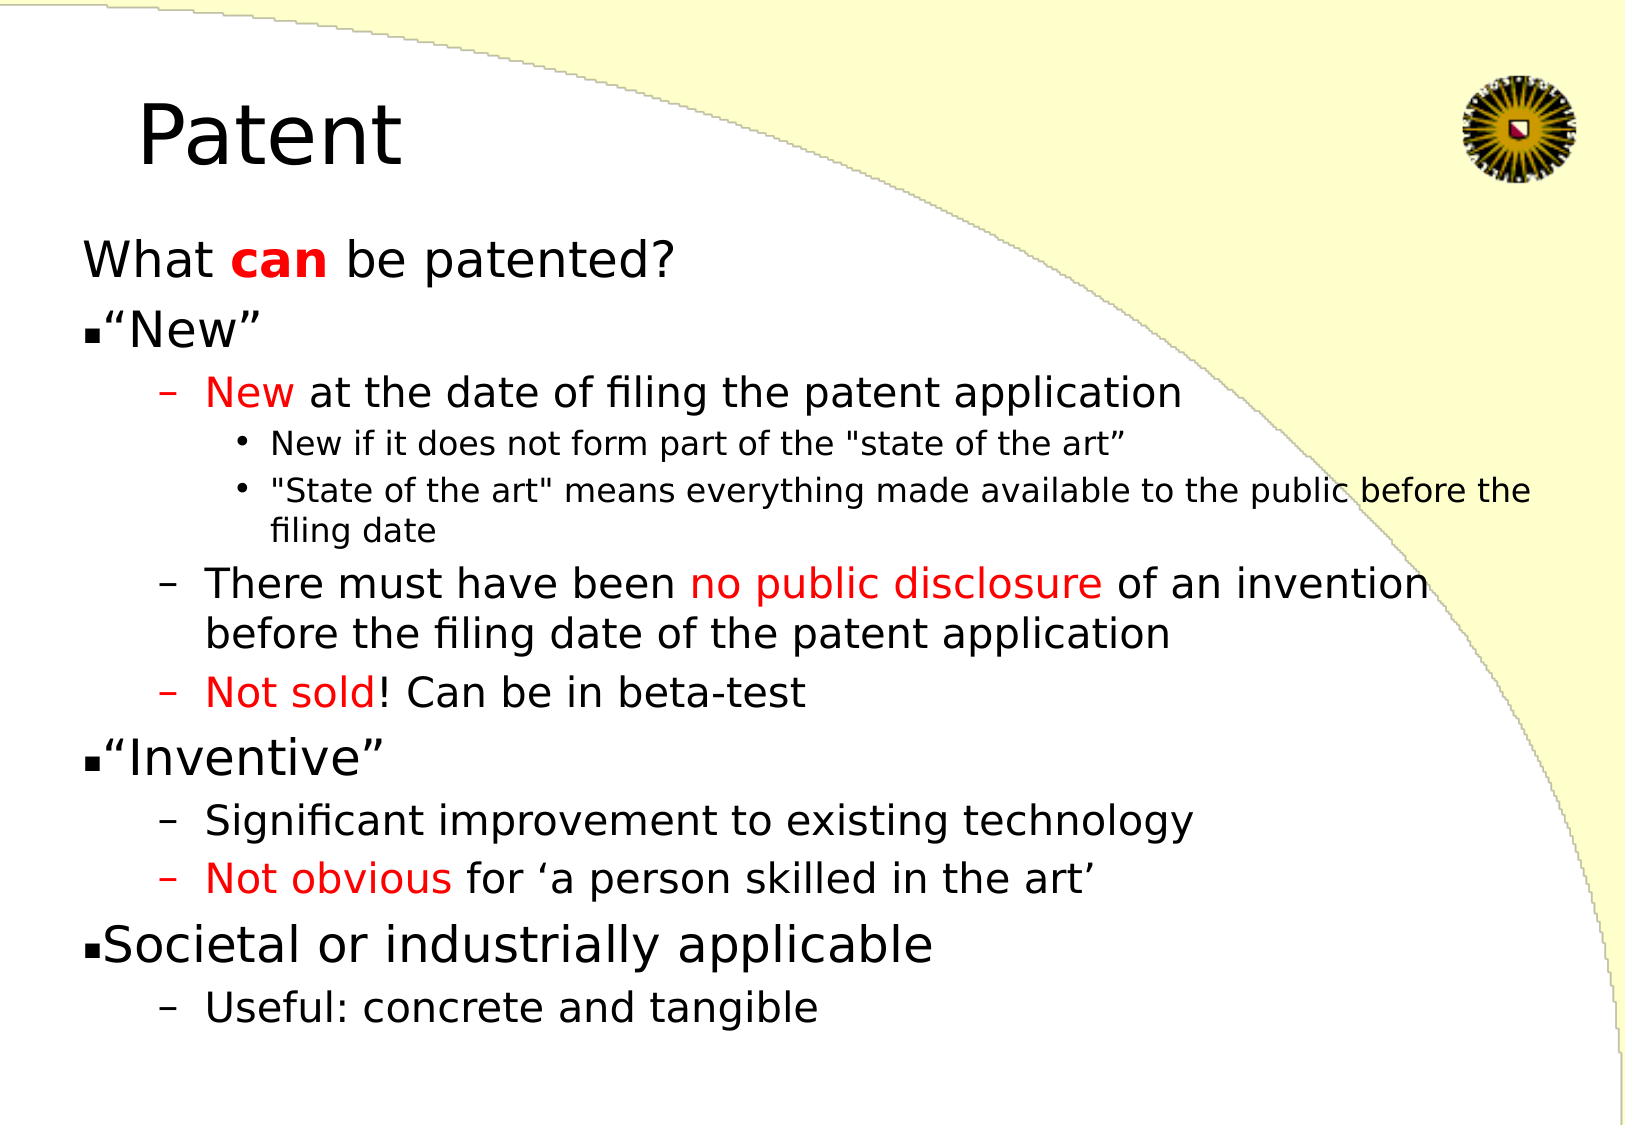

# Patent
What can be patented?
“New”
New at the date of filing the patent application
New if it does not form part of the "state of the art”
"State of the art" means everything made available to the public before the filing date
There must have been no public disclosure of an invention before the filing date of the patent application
Not sold! Can be in beta-test
“Inventive”
Significant improvement to existing technology
Not obvious for ‘a person skilled in the art’
Societal or industrially applicable
Useful: concrete and tangible